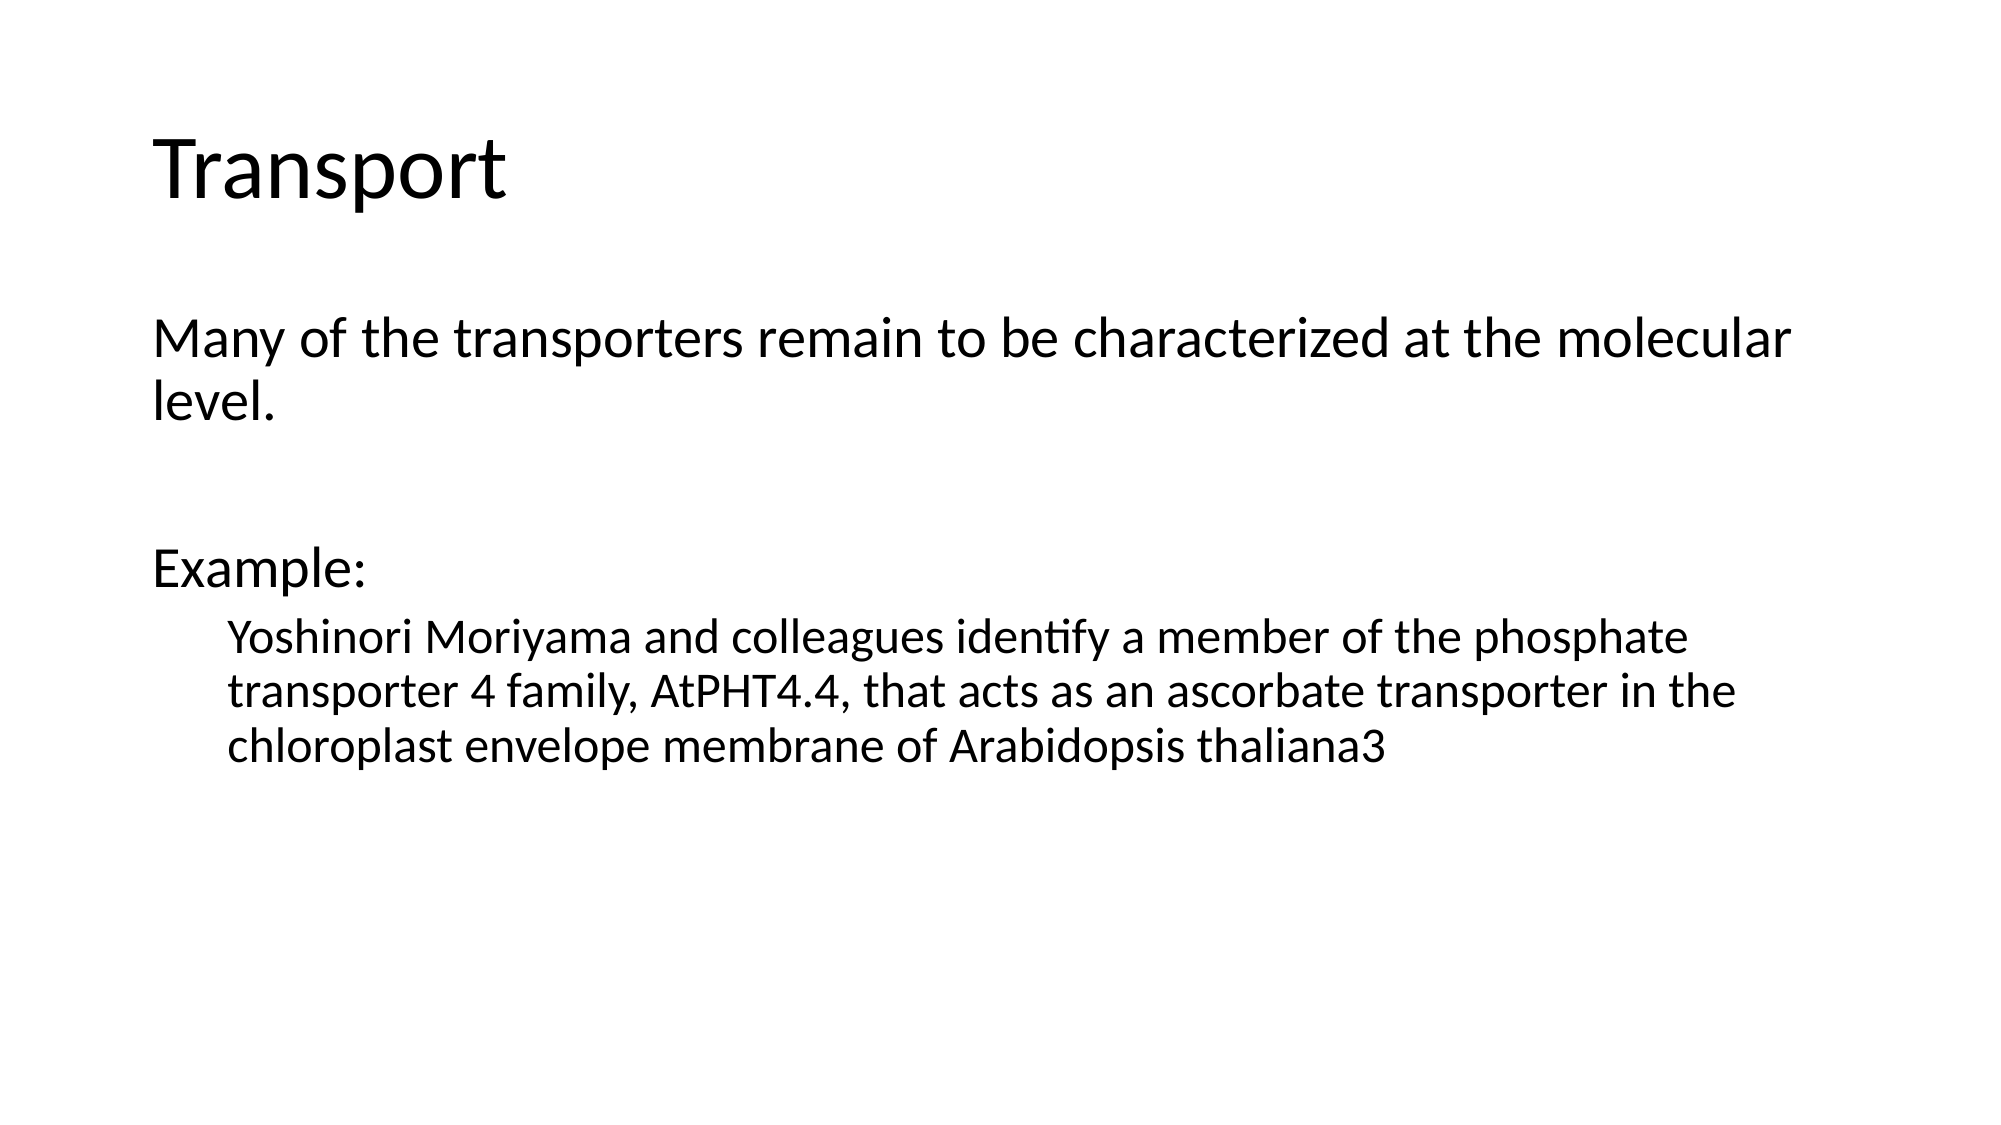

# Transport
Many of the transporters remain to be characterized at the molecular level.

Example:
Yoshinori Moriyama and colleagues identify a member of the phosphate transporter 4 family, AtPHT4.4, that acts as an ascorbate transporter in the chloroplast envelope membrane of Arabidopsis thaliana3